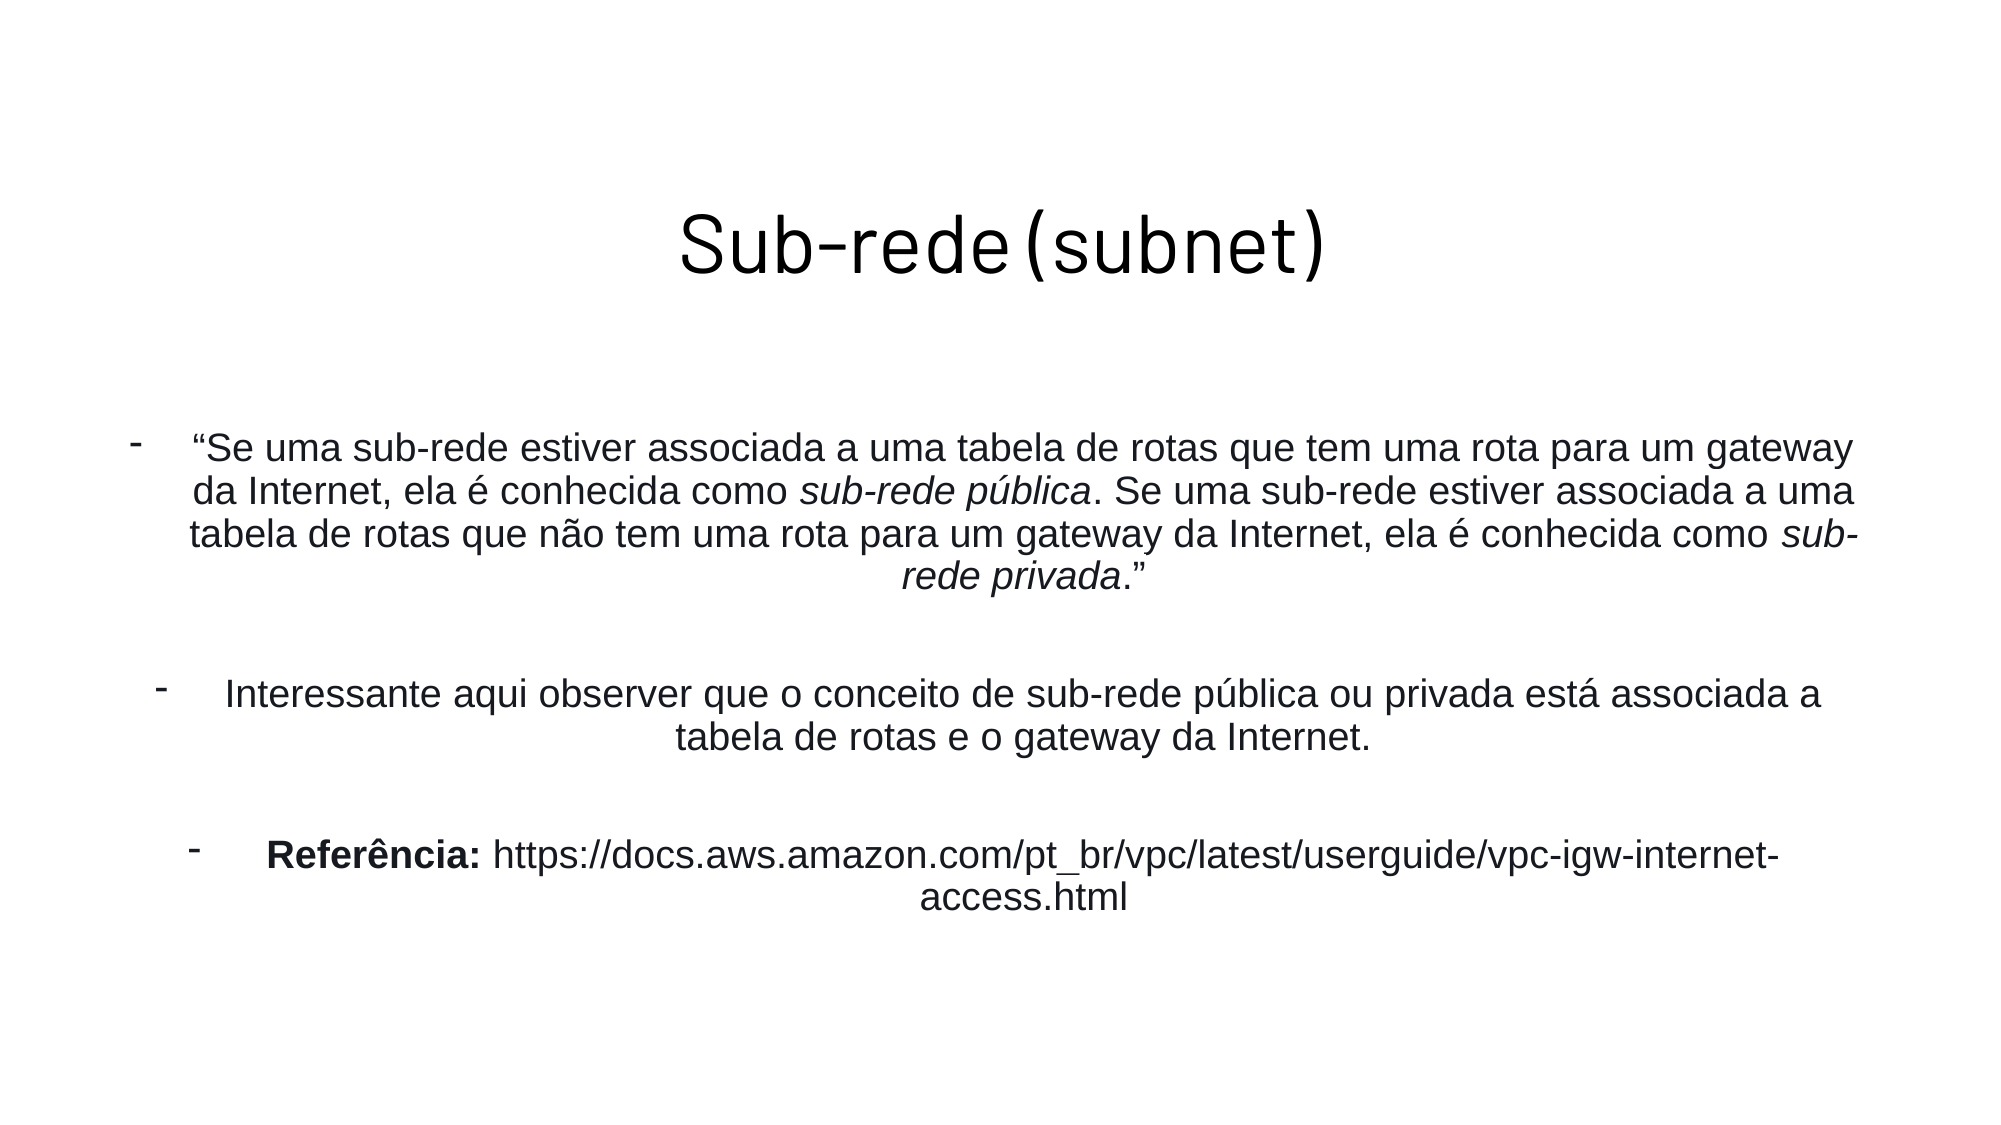

# Sub-rede (subnet)
“Se uma sub-rede estiver associada a uma tabela de rotas que tem uma rota para um gateway da Internet, ela é conhecida como sub-rede pública. Se uma sub-rede estiver associada a uma tabela de rotas que não tem uma rota para um gateway da Internet, ela é conhecida como sub-rede privada.”

Interessante aqui observer que o conceito de sub-rede pública ou privada está associada a tabela de rotas e o gateway da Internet.

Referência: https://docs.aws.amazon.com/pt_br/vpc/latest/userguide/vpc-igw-internet-access.html